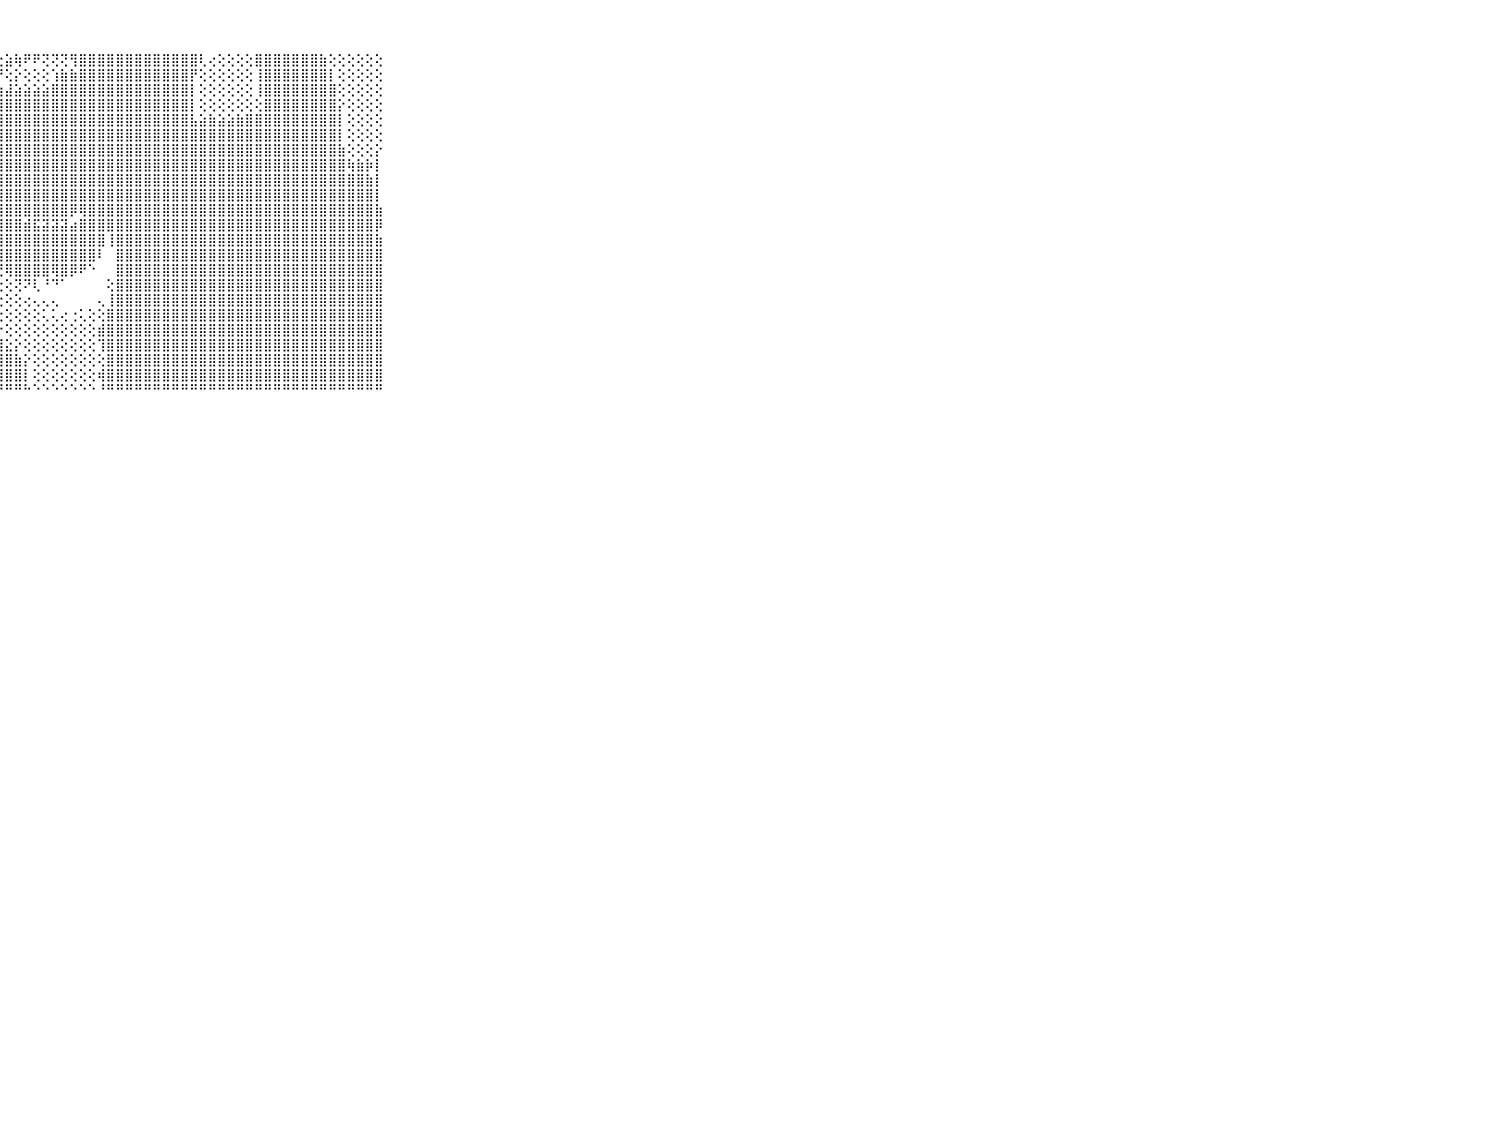

⠀⠀⠀⠀⠀⠀⠀⠀⠀⠀⠀⣿⣿⣿⣿⣿⣿⣿⣿⣿⣿⣿⡿⡟⠑⢕⢕⢕⣵⢷⠟⠟⢝⢝⢝⢻⣿⣿⣿⣿⣿⣿⣿⣿⣿⣿⣿⣿⣿⢇⢔⢕⢕⢕⢕⣿⣿⣿⣿⣿⣿⣿⣷⢕⢕⢕⢕⢕⢕⠀⠀⠀⠀⠀⠀⠀⠀⠀⠀⠀⠀
⠀⠀⠀⠀⠀⠀⠀⠀⠀⠀⠀⣿⣿⣿⣿⣿⣿⣿⣿⣿⣿⣿⢕⢕⢕⣵⣕⡝⢕⡕⢕⢕⢕⢱⣷⣷⣿⣿⣿⣿⣿⣿⣿⣿⣿⣿⣿⣿⡟⢕⢕⢕⢕⢕⢕⢸⣿⣿⣿⣿⣿⣿⣿⡇⢕⢕⢕⢕⢕⠀⠀⠀⠀⠀⠀⠀⠀⠀⠀⠀⠀
⠀⠀⠀⠀⠀⠀⠀⠀⠀⠀⠀⣿⣿⣿⣿⣿⣿⣿⣿⣿⣿⡇⣼⣷⣾⣽⣻⣱⣼⣵⣵⣵⣵⣿⣿⣿⣿⣿⣿⣿⣿⣿⣿⣿⣿⣿⣿⣿⡇⢕⢕⢕⢕⢕⢕⢸⣿⣿⣿⣿⣿⣿⣿⣿⢕⢕⢕⢕⢕⠀⠀⠀⠀⠀⠀⠀⠀⠀⠀⠀⠀
⠀⠀⠀⠀⠀⠀⠀⠀⠀⠀⠀⣿⣿⣿⣿⣿⣿⣿⣿⣿⣿⣇⢜⢻⣿⣿⣿⣿⣿⣿⣿⣿⣿⣿⣿⣿⣿⣿⣿⣿⣿⣿⣿⣿⣿⣿⣿⣿⡇⢕⢕⢕⢕⢕⢕⢕⣿⣿⣿⣿⣿⣿⣿⣿⡕⢕⢕⢕⢕⠀⠀⠀⠀⠀⠀⠀⠀⠀⠀⠀⠀
⠀⠀⠀⠀⠀⠀⠀⠀⠀⠀⠀⣿⣿⣿⣿⣿⣿⣿⣿⣿⣿⡿⢱⣧⣿⣿⣿⣿⣿⣿⣿⣿⣿⣿⣿⣿⣿⣿⣿⣿⣿⣿⣿⣿⣿⣿⣿⣿⣧⣵⣷⣵⣵⣷⣿⣿⣿⣿⣿⣿⣿⣿⣿⣿⡇⢕⢕⢕⢕⠀⠀⠀⠀⠀⠀⠀⠀⠀⠀⠀⠀
⠀⠀⠀⠀⠀⠀⠀⠀⠀⠀⠀⣿⣿⣿⣿⣿⣿⣿⣿⣿⣿⣿⢕⢜⣿⣿⣿⣿⣿⣿⣿⣿⣿⣿⣿⣿⣿⣿⣿⣿⣿⣿⣿⣿⣿⣿⣿⣿⣿⣿⣿⣿⣿⣿⣿⣿⣿⣿⣿⣿⣿⣿⣿⣿⡇⢕⢕⢕⢕⠀⠀⠀⠀⠀⠀⠀⠀⠀⠀⠀⠀
⠀⠀⠀⠀⠀⠀⠀⠀⠀⠀⠀⣿⣿⣿⣿⣿⣿⣿⣿⣿⣿⣿⡇⢕⣿⣿⣿⣿⣿⣿⣿⣿⣿⣿⣿⣿⣿⣿⣿⣿⣿⣿⣿⣿⣿⣿⣿⣿⣿⣿⣿⣿⣿⣿⣿⣿⣿⣿⣿⣿⣿⣿⣿⣿⣷⢕⢕⢕⡕⠀⠀⠀⠀⠀⠀⠀⠀⠀⠀⠀⠀
⠀⠀⠀⠀⠀⠀⠀⠀⠀⠀⠀⣿⣿⣿⣿⣿⣿⣿⣿⣿⣿⣿⣷⣕⣿⣿⣿⣿⣿⣿⣿⣿⣿⣿⣿⣿⣿⣿⣿⣿⣿⣿⣿⣿⣿⣿⣿⣿⣿⣿⣿⣿⣿⣿⣿⣿⣿⣿⣿⣿⣿⣿⣿⣿⣿⢷⣷⡷⡇⠀⠀⠀⠀⠀⠀⠀⠀⠀⠀⠀⠀
⠀⠀⠀⠀⠀⠀⠀⠀⠀⠀⠀⣿⣿⣿⣿⣿⣿⣿⣿⣿⣿⣿⣿⣿⣿⣿⣿⣿⣿⣿⣿⣿⣿⣿⣿⣿⣿⣿⣿⣿⣿⣿⣿⣿⣿⣿⣿⣿⣿⣿⣿⣿⣿⣿⣿⣿⣿⣿⣿⣿⣿⣿⣿⣿⣿⣿⣿⣷⡇⠀⠀⠀⠀⠀⠀⠀⠀⠀⠀⠀⠀
⠀⠀⠀⠀⠀⠀⠀⠀⠀⠀⠀⣿⣿⣿⣿⣿⣿⣿⣿⣿⣿⣿⣿⣿⣿⣿⣿⣿⣿⣿⣿⣿⣿⣿⣿⣿⣿⣿⣿⣿⣿⣿⣿⣿⣿⣿⣿⣿⣿⣿⣿⣿⣿⣿⣿⣿⣿⣿⣿⣿⣿⣿⣿⣿⣿⣿⣿⣿⡇⠀⠀⠀⠀⠀⠀⠀⠀⠀⠀⠀⠀
⠀⠀⠀⠀⠀⠀⠀⠀⠀⠀⠀⣿⣿⣿⣿⣿⣿⣿⣿⣿⣿⣿⣿⣿⣿⣿⣿⣿⣿⣿⣿⣿⣿⣿⣿⡿⢿⣿⣿⣿⣿⣿⣿⣿⣿⣿⣿⣿⣿⣿⣿⣿⣿⣿⣿⣿⣿⣿⣿⣿⣿⣿⣿⣿⣿⣿⣿⣿⣷⠀⠀⠀⠀⠀⠀⠀⠀⠀⠀⠀⠀
⠀⠀⠀⠀⠀⠀⠀⠀⠀⠀⠀⣿⣿⣿⣿⣿⣿⣿⣿⣿⣿⣿⣿⣿⣿⣿⣿⣿⣿⣿⣾⣯⣽⣽⣽⣴⣿⣿⣿⣿⣿⣿⣿⣿⣿⣿⣿⣿⣿⣿⣿⣿⣿⣿⣿⣿⣿⣿⣿⣿⣿⣿⣿⣿⣿⣿⣿⣿⡿⠀⠀⠀⠀⠀⠀⠀⠀⠀⠀⠀⠀
⠀⠀⠀⠀⠀⠀⠀⠀⠀⠀⠀⣿⣿⣿⣿⣿⣿⣿⣿⣿⣿⣿⣿⣿⣿⣿⣿⣿⣿⣿⣿⣿⣿⣿⣿⣿⣿⣿⣿⢸⣿⣿⣿⣿⣿⣿⣿⣿⣿⣿⣿⣿⣿⣿⣿⣿⣿⣿⣿⣿⣿⣿⣿⣿⣿⣿⣿⣿⣷⠀⠀⠀⠀⠀⠀⠀⠀⠀⠀⠀⠀
⠀⠀⠀⠀⠀⠀⠀⠀⠀⠀⠀⣿⣿⣿⣿⣿⣿⣿⣿⣿⣿⣿⣿⣿⣿⣿⢇⢿⣿⣿⣿⣿⣿⣿⣿⣿⣿⣿⠇⠀⣿⣿⣿⣿⣿⣿⣿⣿⣿⣿⣿⣿⣿⣿⣿⣿⣿⣿⣿⣿⣿⣿⣿⣿⣿⣿⣿⣿⣿⠀⠀⠀⠀⠀⠀⠀⠀⠀⠀⠀⠀
⠀⠀⠀⠀⠀⠀⠀⠀⠀⠀⠀⣿⣿⣿⣿⣿⣿⣿⣿⣿⣿⣿⣿⣿⣿⣿⢕⢜⢿⣿⣿⣿⣿⢿⣿⡿⠟⠑⠀⠀⣿⣿⣿⣿⣿⣿⣿⣿⣿⣿⣿⣿⣿⣿⣿⣿⣿⣿⣿⣿⣿⣿⣿⣿⣿⣿⣿⣿⣿⠀⠀⠀⠀⠀⠀⠀⠀⠀⠀⠀⠀
⠀⠀⠀⠀⠀⠀⠀⠀⠀⠀⠀⣿⣿⣿⣿⣿⣿⣿⣿⣿⣿⣿⣿⣿⣿⣿⢕⢕⢕⢝⠝⢇⠘⠙⠁⠀⠀⠀⠀⢕⣿⣿⣿⣿⣿⣿⣿⣿⣿⣿⣿⣿⣿⣿⣿⣿⣿⣿⣿⣿⣿⣿⣿⣿⣿⣿⣿⣿⣿⠀⠀⠀⠀⠀⠀⠀⠀⠀⠀⠀⠀
⠀⠀⠀⠀⠀⠀⠀⠀⠀⠀⠀⣿⣿⣿⣿⣿⣿⣿⣿⣿⣿⣿⣿⣿⣿⣿⢕⢕⢕⢕⢔⢄⢄⢄⠀⠀⠀⠀⢄⢸⣿⣿⣿⣿⣿⣿⣿⣿⣿⣿⣿⣿⣿⣿⣿⣿⣿⣿⣿⣿⣿⣿⣿⣿⣿⣿⣿⣿⣿⠀⠀⠀⠀⠀⠀⠀⠀⠀⠀⠀⠀
⠀⠀⠀⠀⠀⠀⠀⠀⠀⠀⠀⣿⣿⣿⣿⣿⣿⣿⣿⣿⣿⣿⣿⣿⣿⣿⣇⢕⢕⢕⢕⢕⢅⢅⢔⢐⢅⢕⢕⣿⣿⣿⣿⣿⣿⣿⣿⣿⣿⣿⣿⣿⣿⣿⣿⣿⣿⣿⣿⣿⣿⣿⣿⣿⣿⣿⣿⣿⣿⠀⠀⠀⠀⠀⠀⠀⠀⠀⠀⠀⠀
⠀⠀⠀⠀⠀⠀⠀⠀⠀⠀⠀⣿⣿⣿⣿⣿⣿⣿⣿⣿⣿⣿⣿⣿⣿⣿⣿⡕⢕⢕⢕⢕⢕⢕⢕⢕⢕⢕⣾⣿⣿⣿⣿⣿⣿⣿⣿⣿⣿⣿⣿⣿⣿⣿⣿⣿⣿⣿⣿⣿⣿⣿⣿⣿⣿⣿⣿⣿⣿⠀⠀⠀⠀⠀⠀⠀⠀⠀⠀⠀⠀
⠀⠀⠀⠀⠀⠀⠀⠀⠀⠀⠀⣿⣿⣿⣿⣿⣿⣿⣿⣿⣿⣿⣿⣿⣿⣿⣿⣿⣕⡕⢕⢕⢕⢕⢕⢕⢕⢕⢹⣿⣿⣿⣿⣿⣿⣿⣿⣿⣿⣿⣿⣿⣿⣿⣿⣿⣿⣿⣿⣿⣿⣿⣿⣿⣿⣿⣿⣿⣿⠀⠀⠀⠀⠀⠀⠀⠀⠀⠀⠀⠀
⠀⠀⠀⠀⠀⠀⠀⠀⠀⠀⠀⣿⣿⣿⣿⣿⣿⣿⣿⣿⣿⣿⣿⣿⣿⣿⣿⣿⣿⣷⡕⢕⢕⢕⢕⢕⢕⢕⢕⣿⣿⣿⣿⣿⣿⣿⣿⣿⣿⣿⣿⣿⣿⣿⣿⣿⣿⣿⣿⣿⣿⣿⣿⣿⣿⣿⣿⣿⣿⠀⠀⠀⠀⠀⠀⠀⠀⠀⠀⠀⠀
⠀⠀⠀⠀⠀⠀⠀⠀⠀⠀⠀⣿⣿⣿⣿⣿⣿⣿⣿⣿⣿⣿⣿⣿⣿⣿⣿⣿⣿⣿⡇⢕⢕⢕⢕⢕⢕⢕⢾⣿⣿⣿⣿⣿⣿⣿⣿⣿⣿⣿⣿⣿⣿⣿⣿⣿⣿⣿⣿⣿⣿⣿⣿⣿⣿⣿⣿⣿⣿⠀⠀⠀⠀⠀⠀⠀⠀⠀⠀⠀⠀
⠀⠀⠀⠀⠀⠀⠀⠀⠀⠀⠀⠛⠛⠛⠛⠛⠛⠛⠛⠛⠛⠛⠛⠛⠛⠛⠛⠛⠛⠛⠓⠑⠑⠑⠑⠑⠑⠑⠘⠛⠛⠛⠛⠛⠛⠛⠛⠛⠛⠛⠛⠛⠛⠛⠛⠛⠛⠛⠛⠛⠛⠛⠛⠛⠛⠛⠛⠛⠛⠀⠀⠀⠀⠀⠀⠀⠀⠀⠀⠀⠀